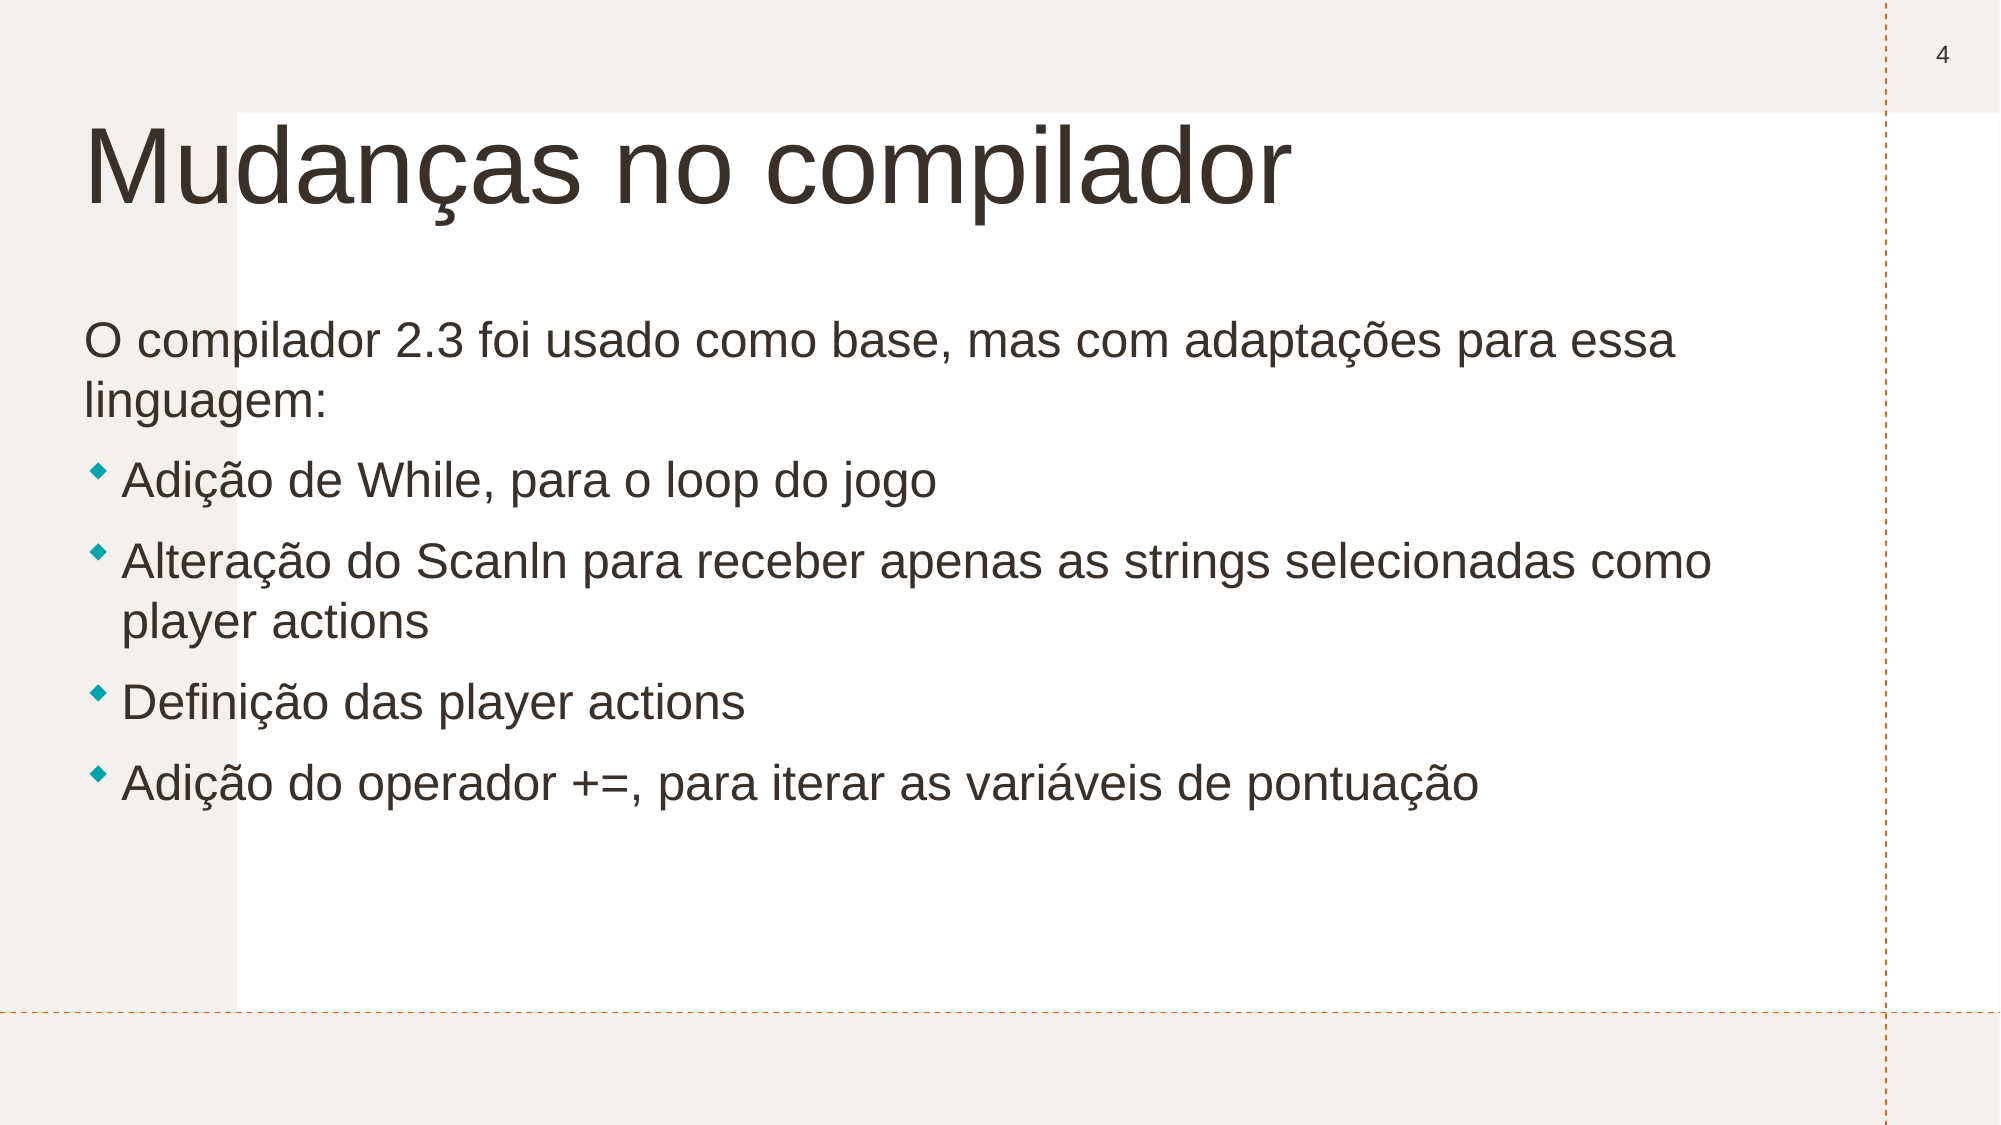

4
# Mudanças no compilador
O compilador 2.3 foi usado como base, mas com adaptações para essa linguagem:
Adição de While, para o loop do jogo
Alteração do Scanln para receber apenas as strings selecionadas como player actions
Definição das player actions
Adição do operador +=, para iterar as variáveis de pontuação